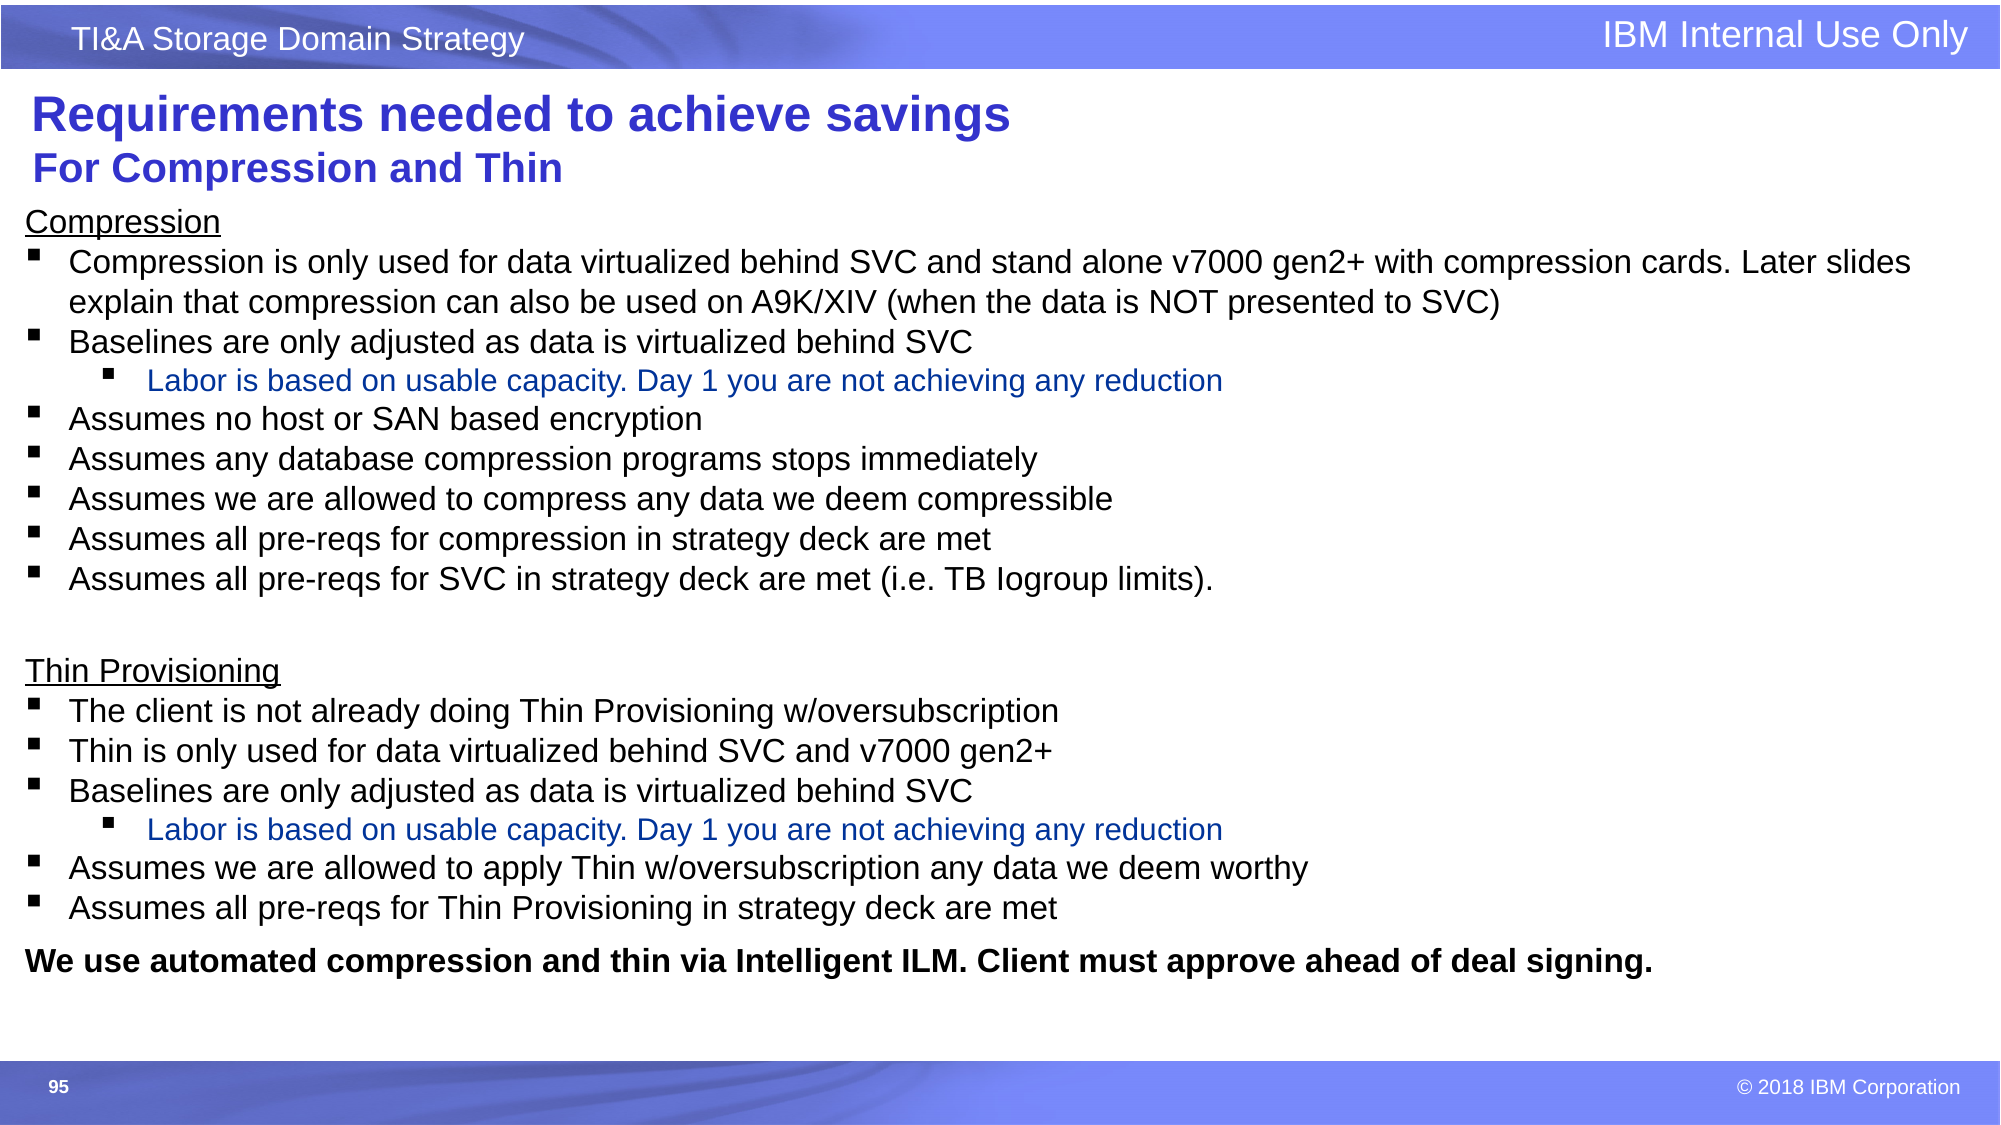

# Requirements needed to achieve savings For Compression and Thin
Compression
Compression is only used for data virtualized behind SVC and stand alone v7000 gen2+ with compression cards. Later slides explain that compression can also be used on A9K/XIV (when the data is NOT presented to SVC)
Baselines are only adjusted as data is virtualized behind SVC
Labor is based on usable capacity. Day 1 you are not achieving any reduction
Assumes no host or SAN based encryption
Assumes any database compression programs stops immediately
Assumes we are allowed to compress any data we deem compressible
Assumes all pre-reqs for compression in strategy deck are met
Assumes all pre-reqs for SVC in strategy deck are met (i.e. TB Iogroup limits).

Thin Provisioning
The client is not already doing Thin Provisioning w/oversubscription
Thin is only used for data virtualized behind SVC and v7000 gen2+
Baselines are only adjusted as data is virtualized behind SVC
Labor is based on usable capacity. Day 1 you are not achieving any reduction
Assumes we are allowed to apply Thin w/oversubscription any data we deem worthy
Assumes all pre-reqs for Thin Provisioning in strategy deck are met
We use automated compression and thin via Intelligent ILM. Client must approve ahead of deal signing.